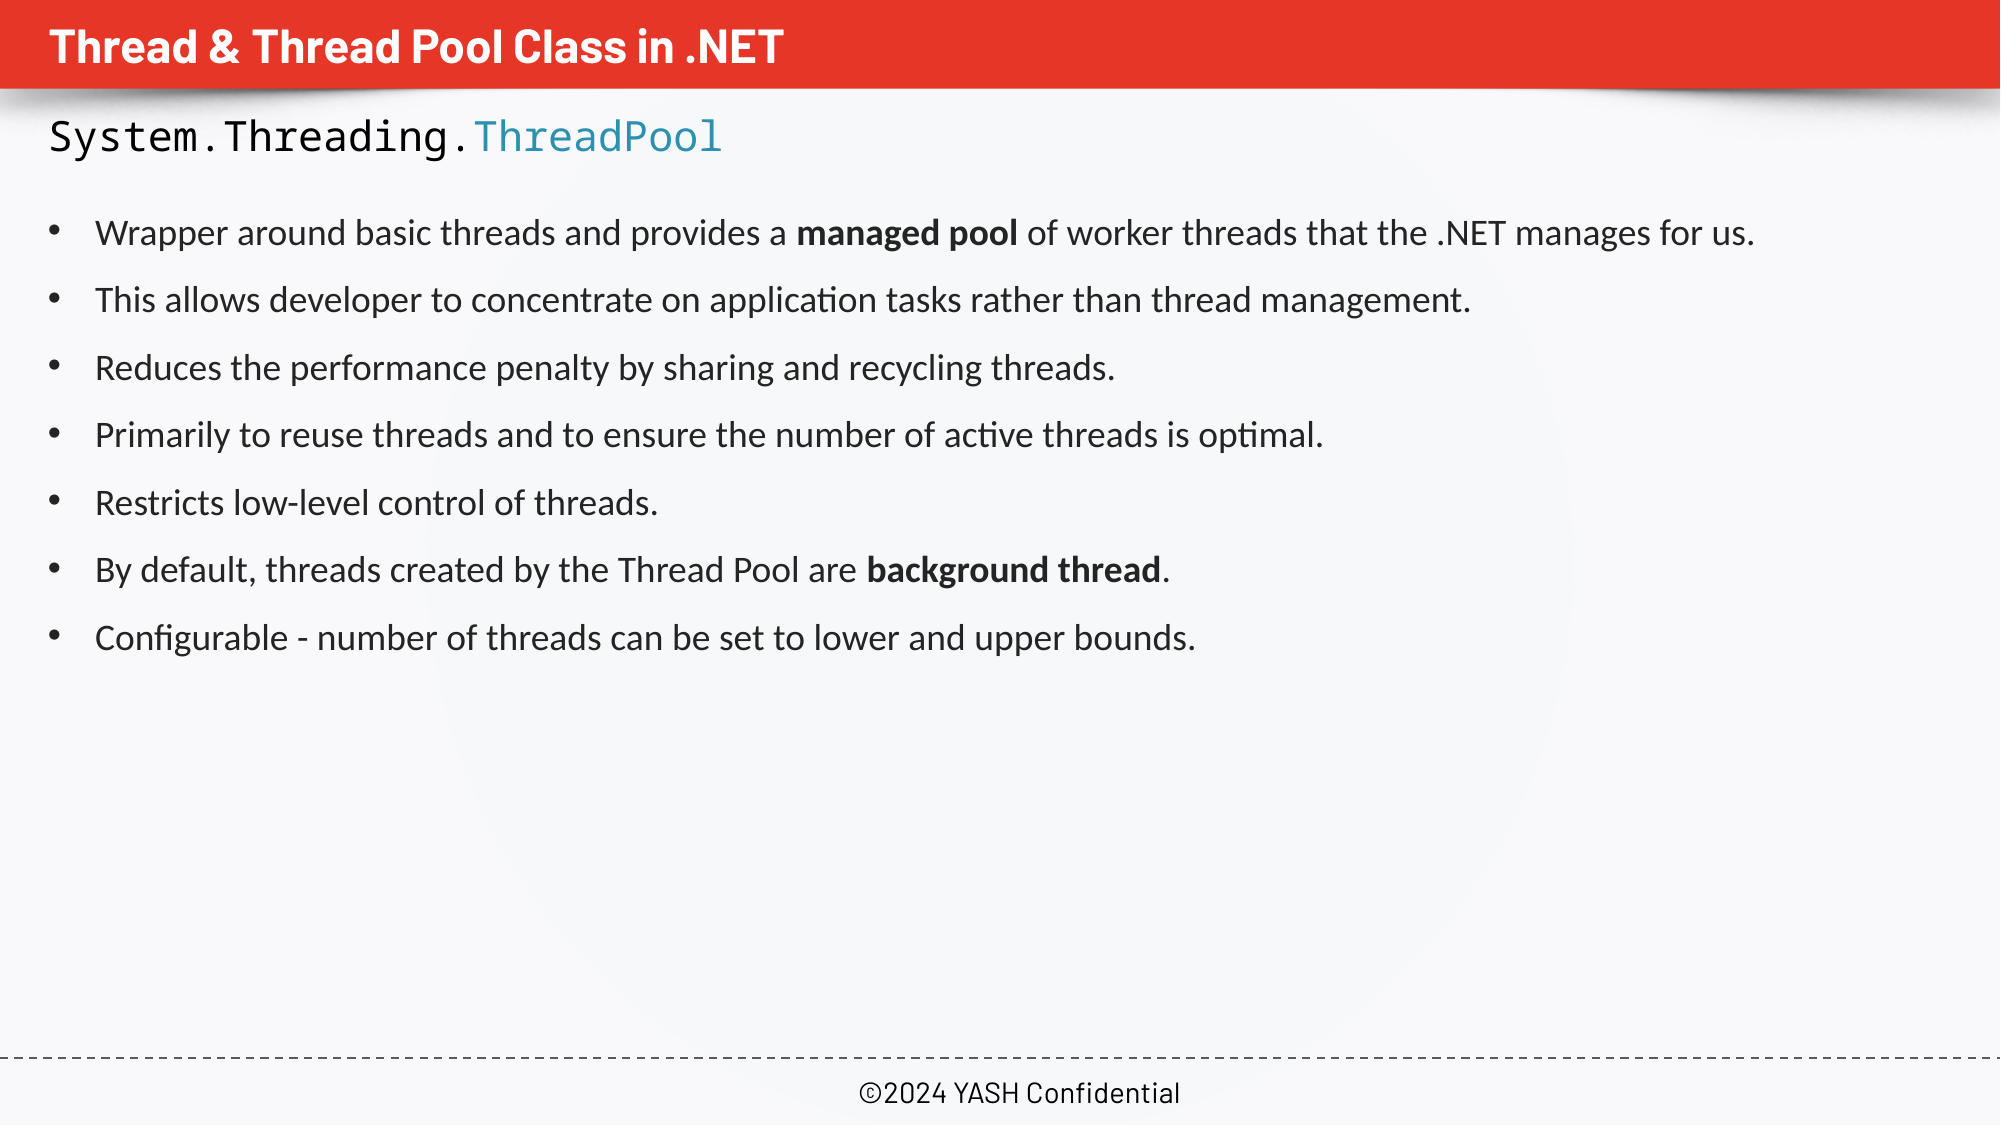

# Thread & Thread Pool Class in .NET
System.Threading.ThreadPool

Wrapper around basic threads and provides a managed pool of worker threads that the .NET manages for us.
This allows developer to concentrate on application tasks rather than thread management.
Reduces the performance penalty by sharing and recycling threads.
Primarily to reuse threads and to ensure the number of active threads is optimal.
Restricts low-level control of threads.
By default, threads created by the Thread Pool are background thread.
Configurable - number of threads can be set to lower and upper bounds.